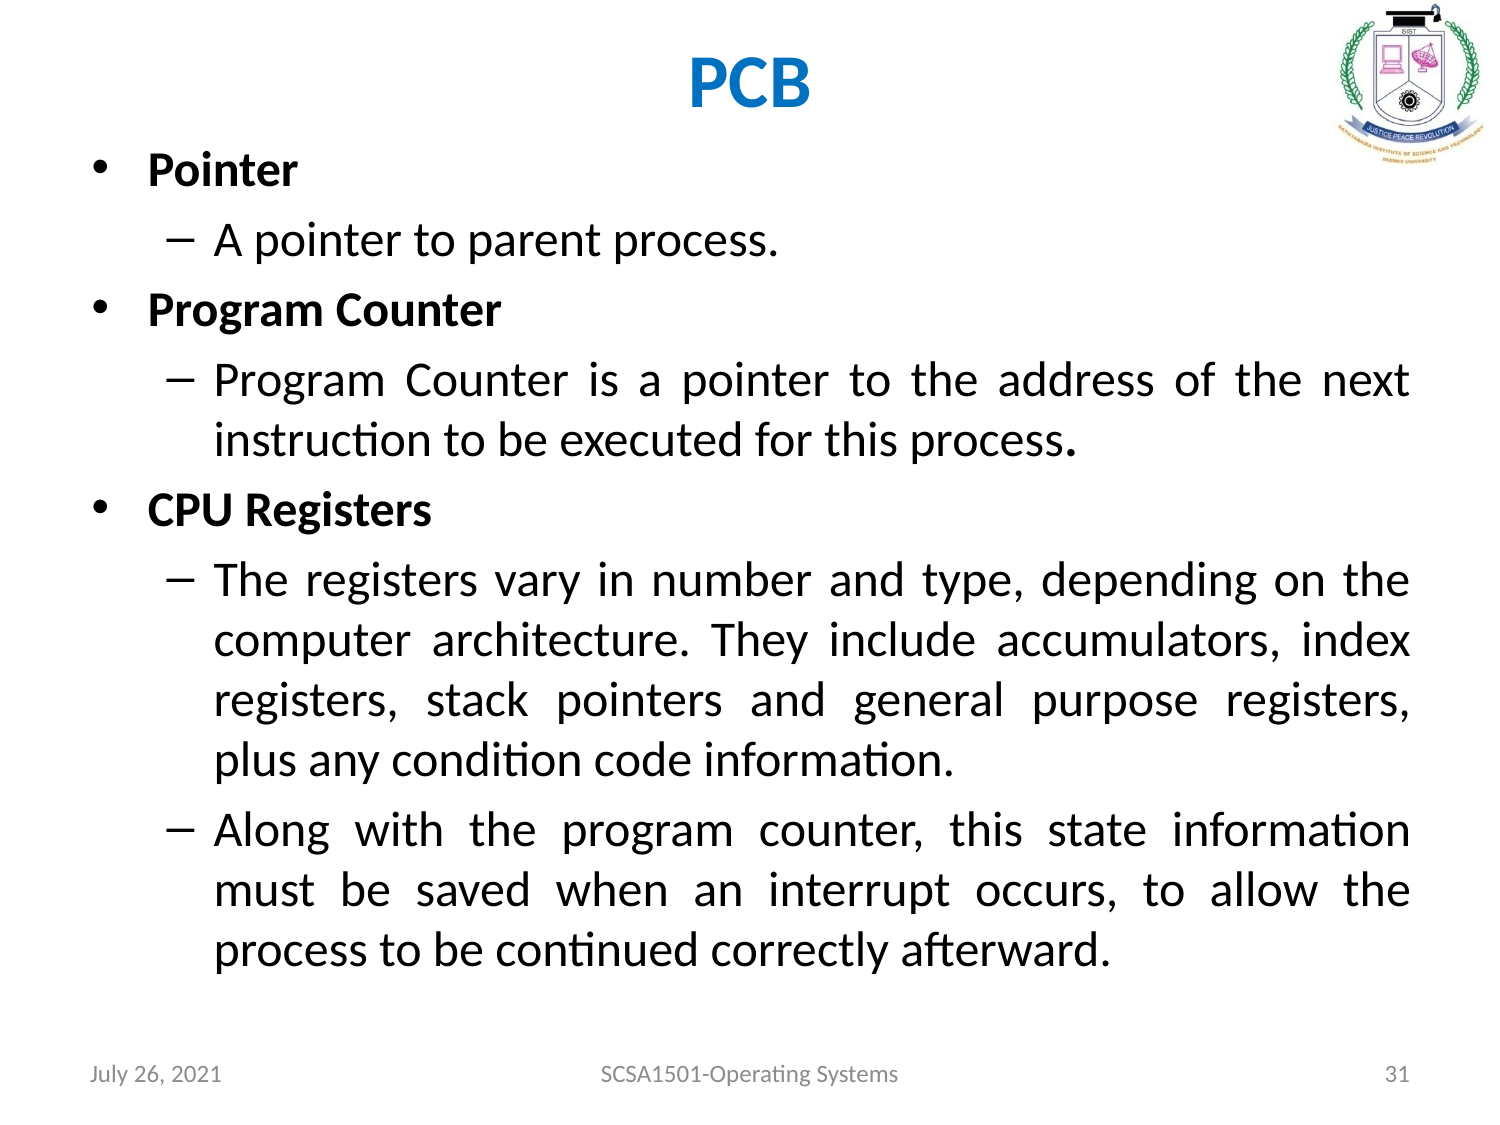

# PCB
Pointer
A pointer to parent process.
Program Counter
Program Counter is a pointer to the address of the next instruction to be executed for this process.
CPU Registers
The registers vary in number and type, depending on the computer architecture. They include accumulators, index registers, stack pointers and general purpose registers, plus any condition code information.
Along with the program counter, this state information must be saved when an interrupt occurs, to allow the process to be continued correctly afterward.
July 26, 2021
SCSA1501-Operating Systems
31